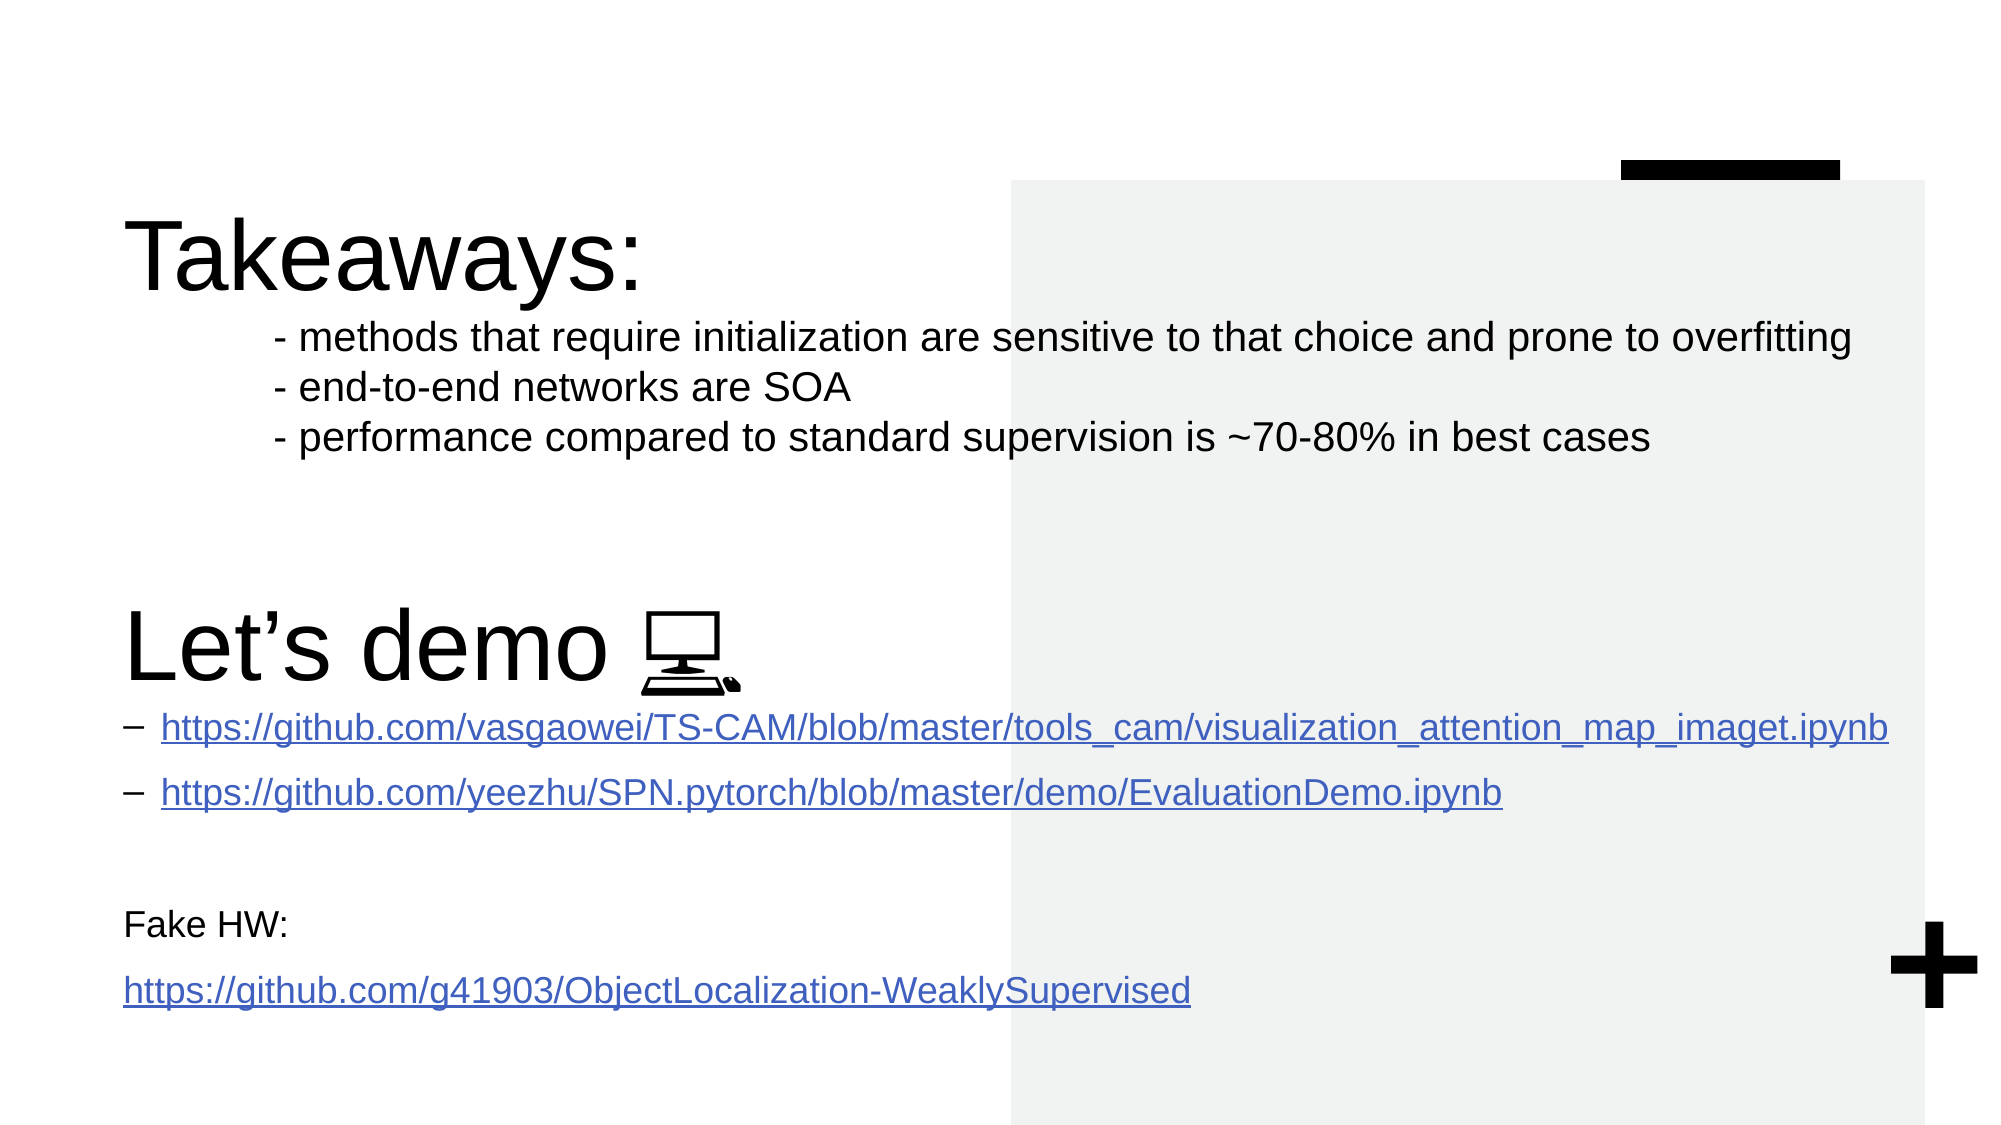

# Takeaways: - methods that require initialization are sensitive to that choice and prone to overfitting - end-to-end networks are SOA - performance compared to standard supervision is ~70-80% in best cases Let’s demo 💻
https://github.com/vasgaowei/TS-CAM/blob/master/tools_cam/visualization_attention_map_imaget.ipynb
https://github.com/yeezhu/SPN.pytorch/blob/master/demo/EvaluationDemo.ipynb

Fake HW:
https://github.com/g41903/ObjectLocalization-WeaklySupervised